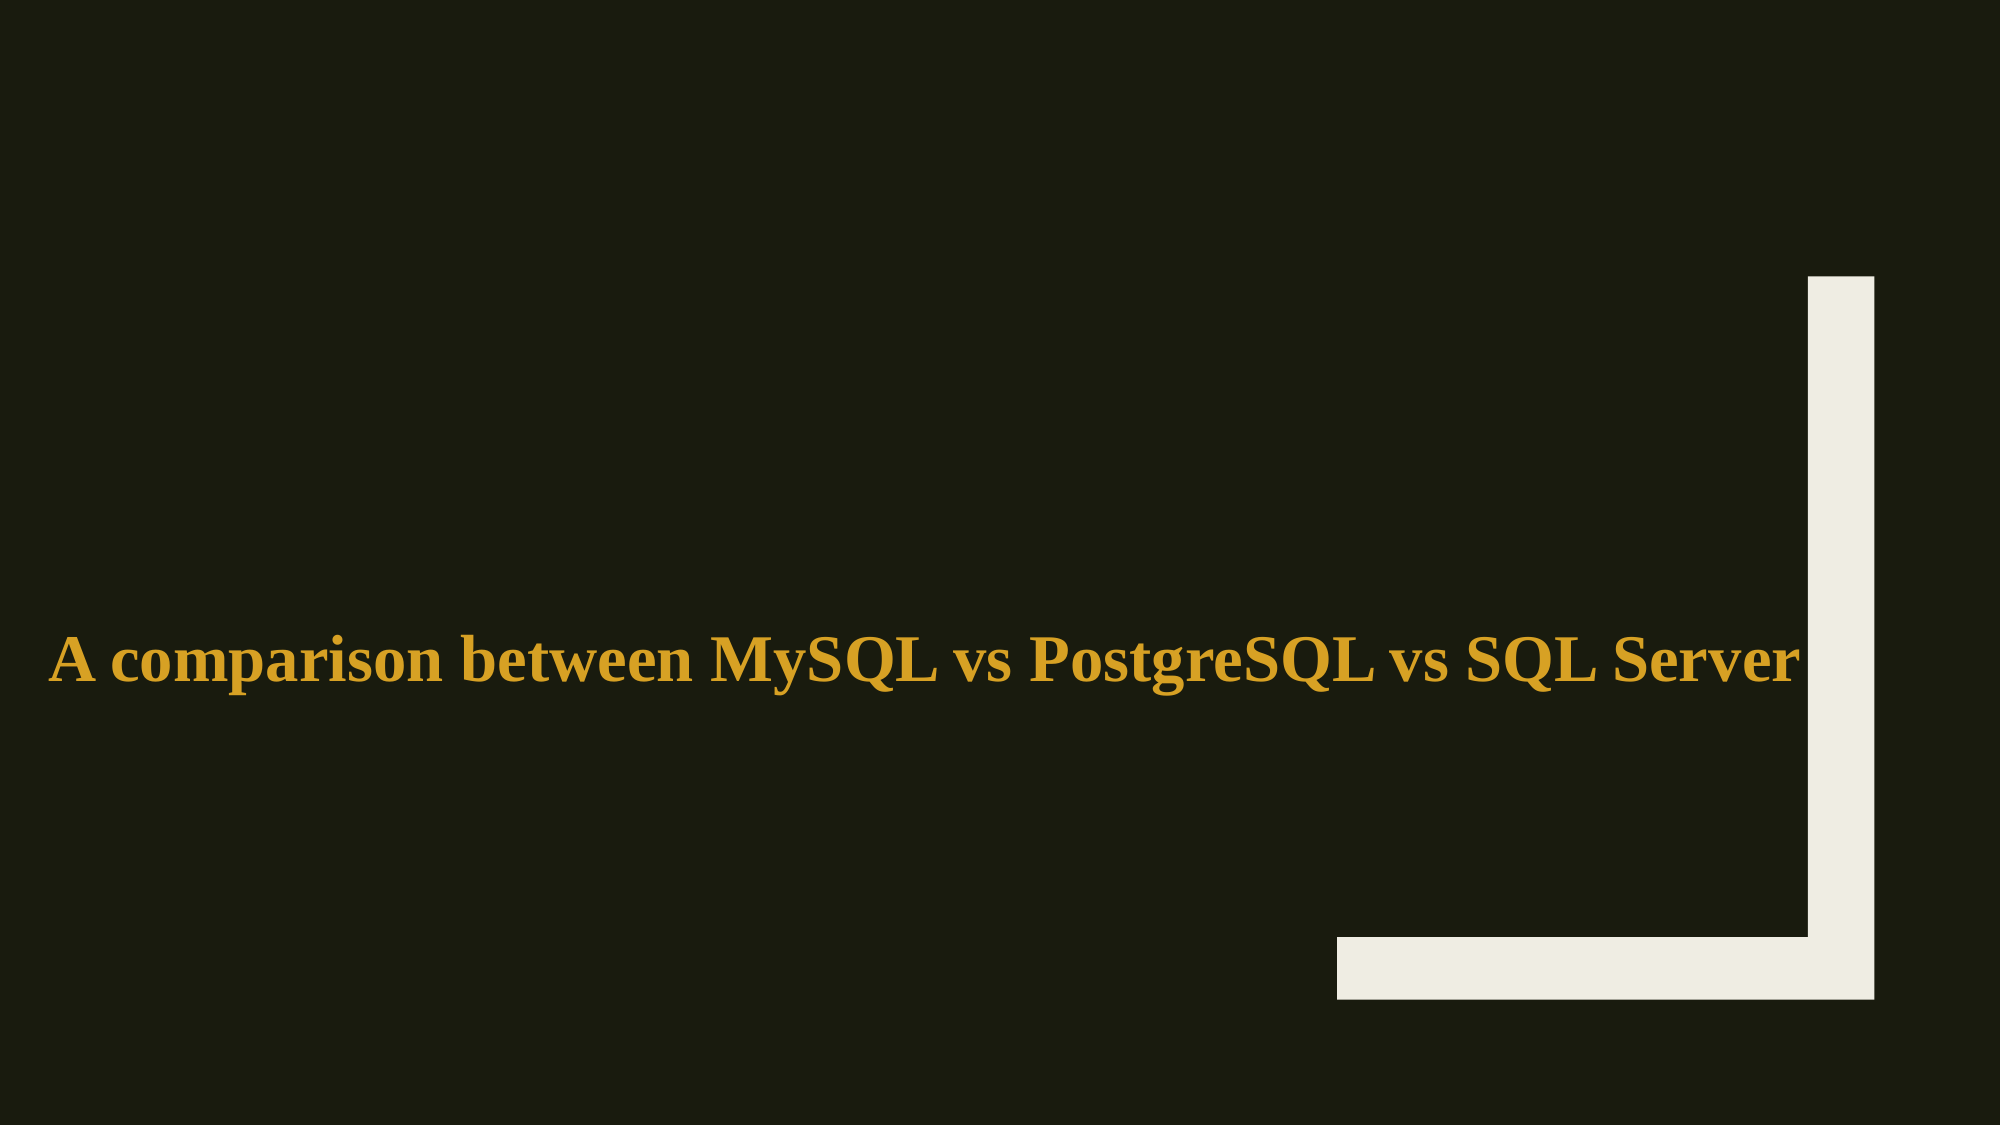

A comparison between MySQL vs PostgreSQL vs SQL Server